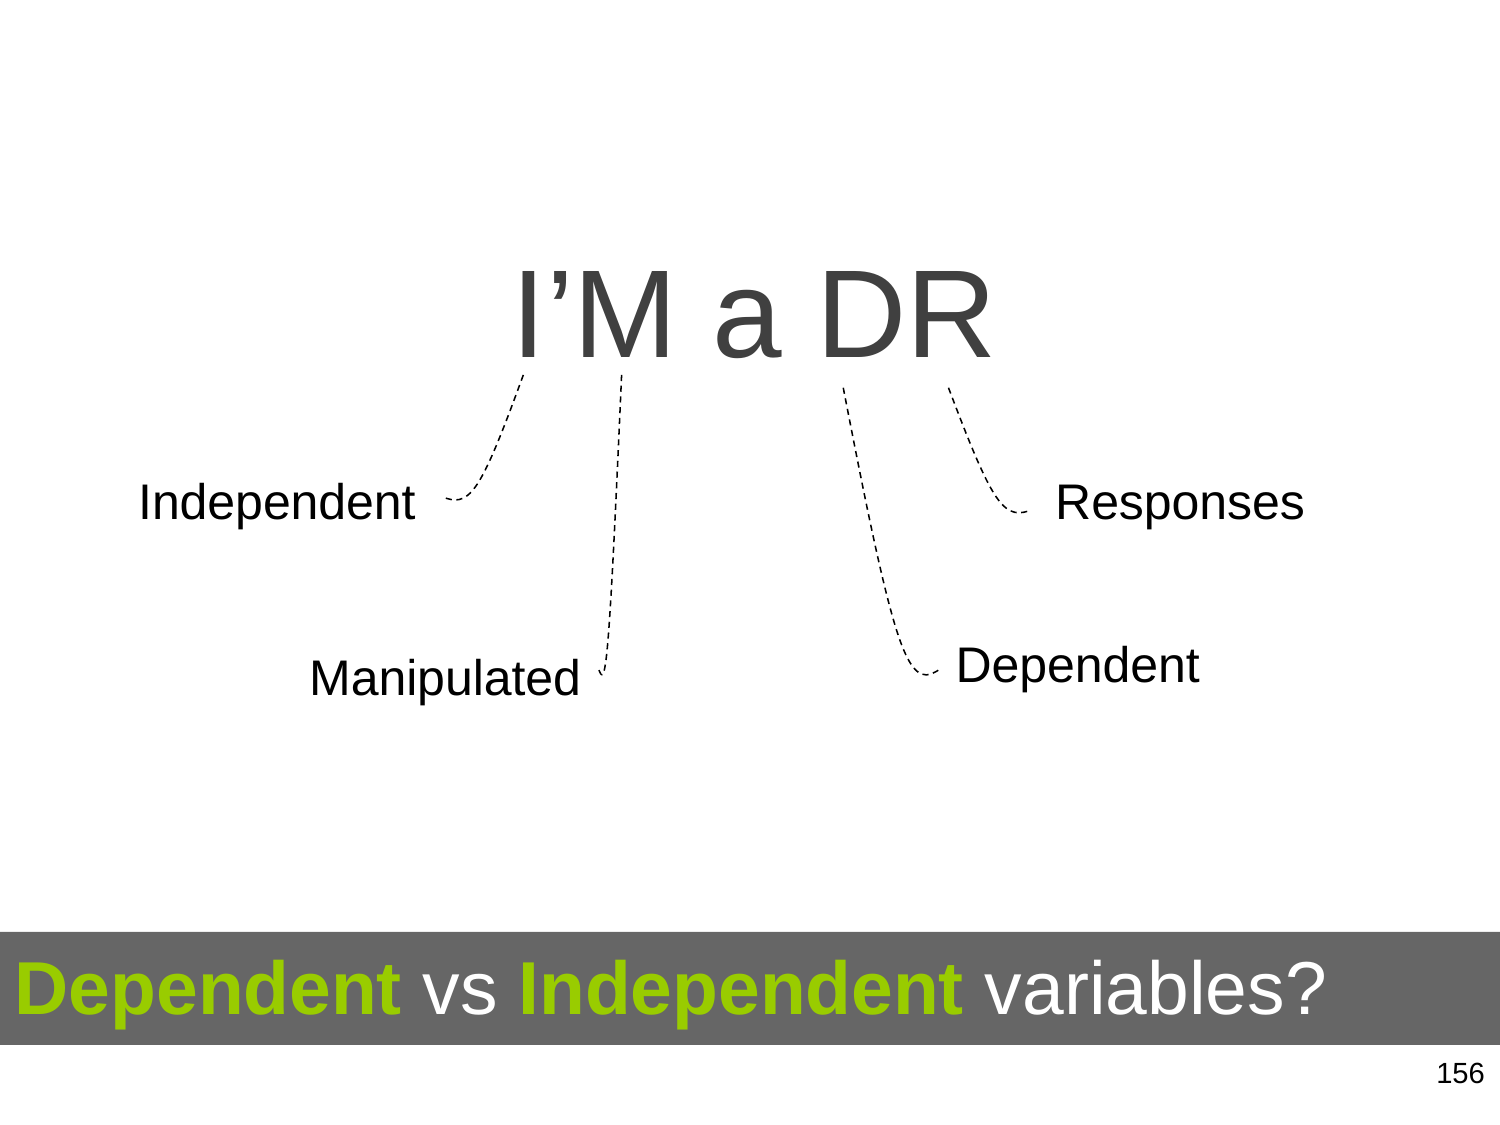

I’M a DR

Responses
Independent
Dependent
Manipulated
Dependent vs Independent variables?
156